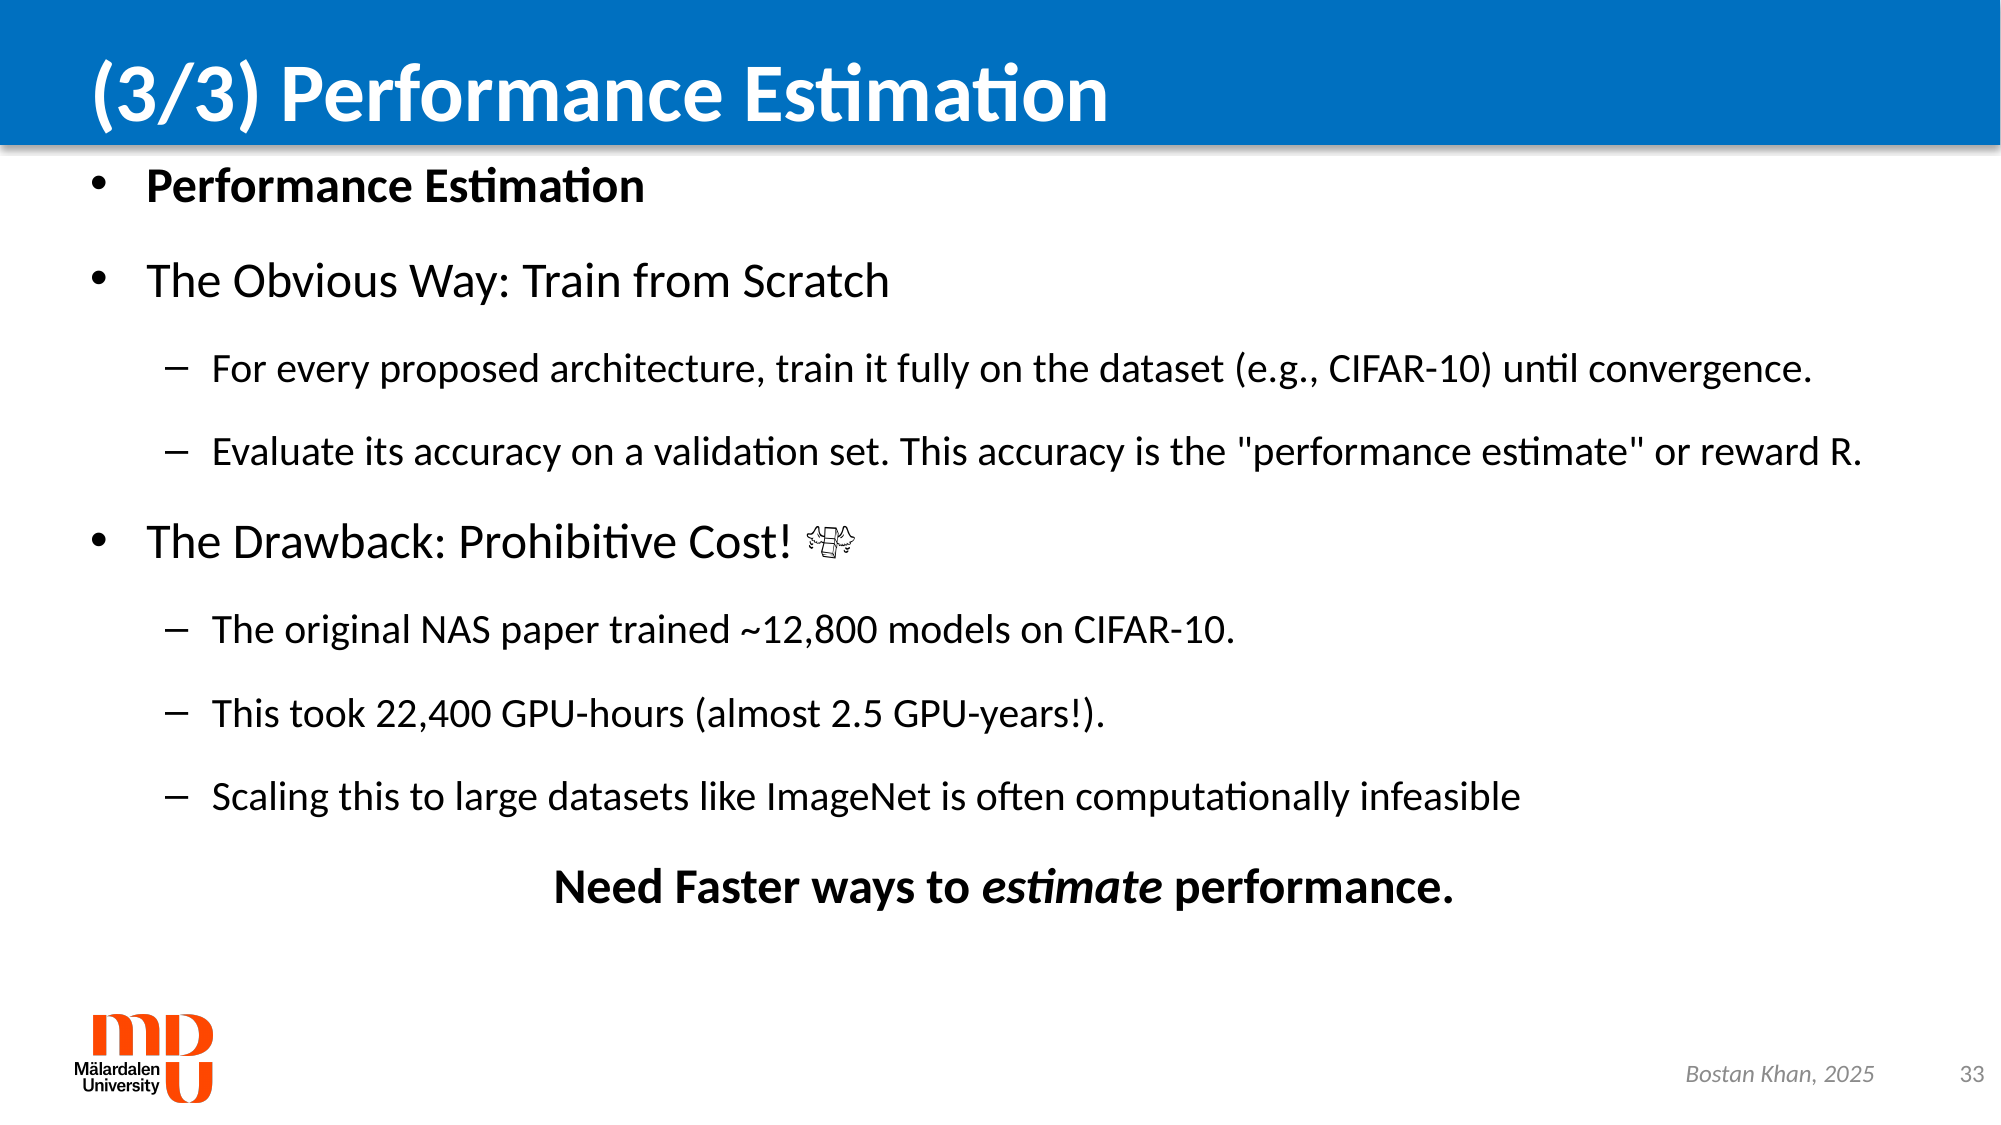

# (3/3) Performance Estimation
Performance Estimation
The Obvious Way: Train from Scratch
For every proposed architecture, train it fully on the dataset (e.g., CIFAR-10) until convergence.
Evaluate its accuracy on a validation set. This accuracy is the "performance estimate" or reward R.
The Drawback: Prohibitive Cost! 💸
The original NAS paper trained ~12,800 models on CIFAR-10.
This took 22,400 GPU-hours (almost 2.5 GPU-years!).
Scaling this to large datasets like ImageNet is often computationally infeasible
Need Faster ways to estimate performance.
Bostan Khan, 2025
33